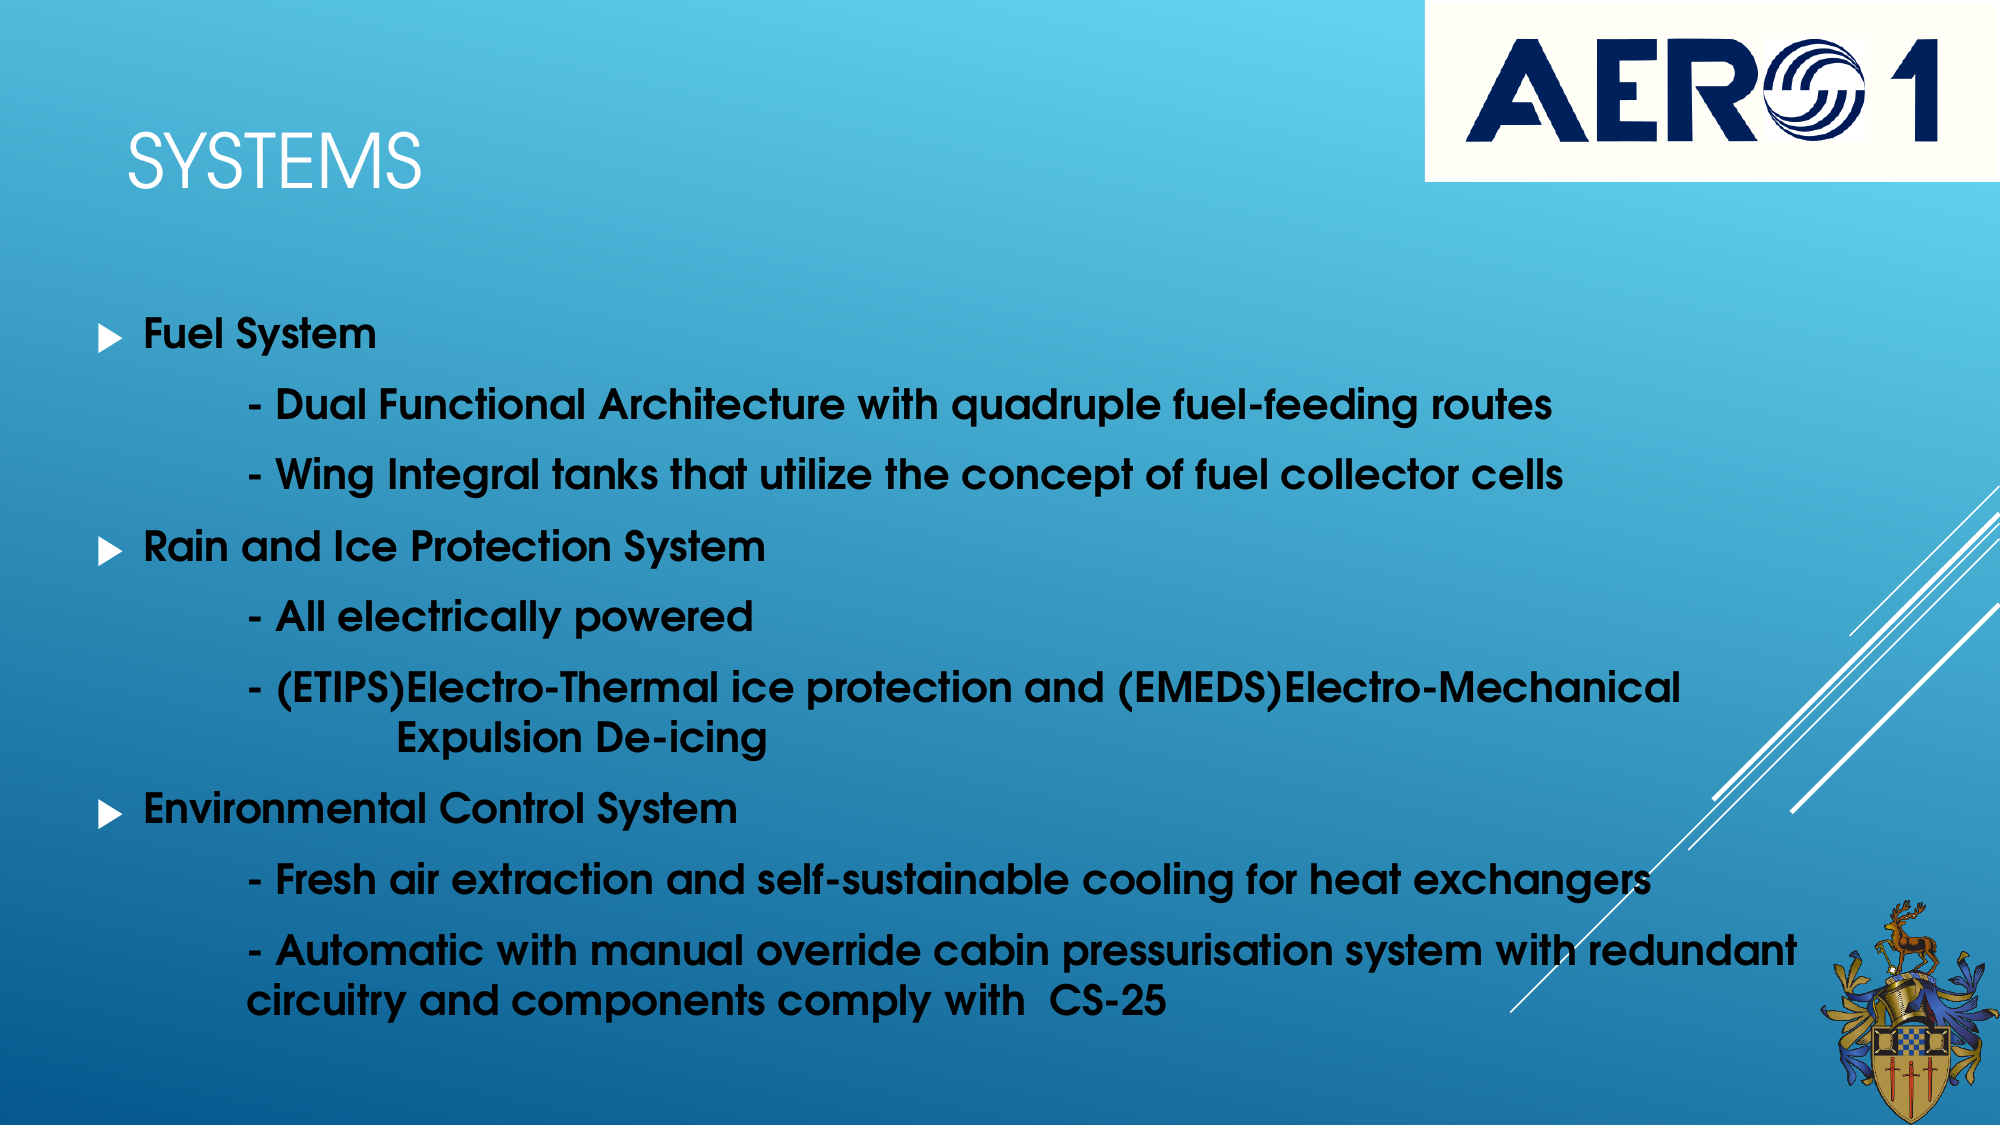

# SYSTEMS

Fuel System
	- Dual Functional Architecture with quadruple fuel-feeding routes
	- Wing Integral tanks that utilize the concept of fuel collector cells
Rain and Ice Protection System
	- All electrically powered
	- (ETIPS)Electro-Thermal ice protection and (EMEDS)Electro-Mechanical 			Expulsion De-icing
Environmental Control System
	- Fresh air extraction and self-sustainable cooling for heat exchangers
	- Automatic with manual override cabin pressurisation system with redundant 	circuitry and components comply with  CS-25